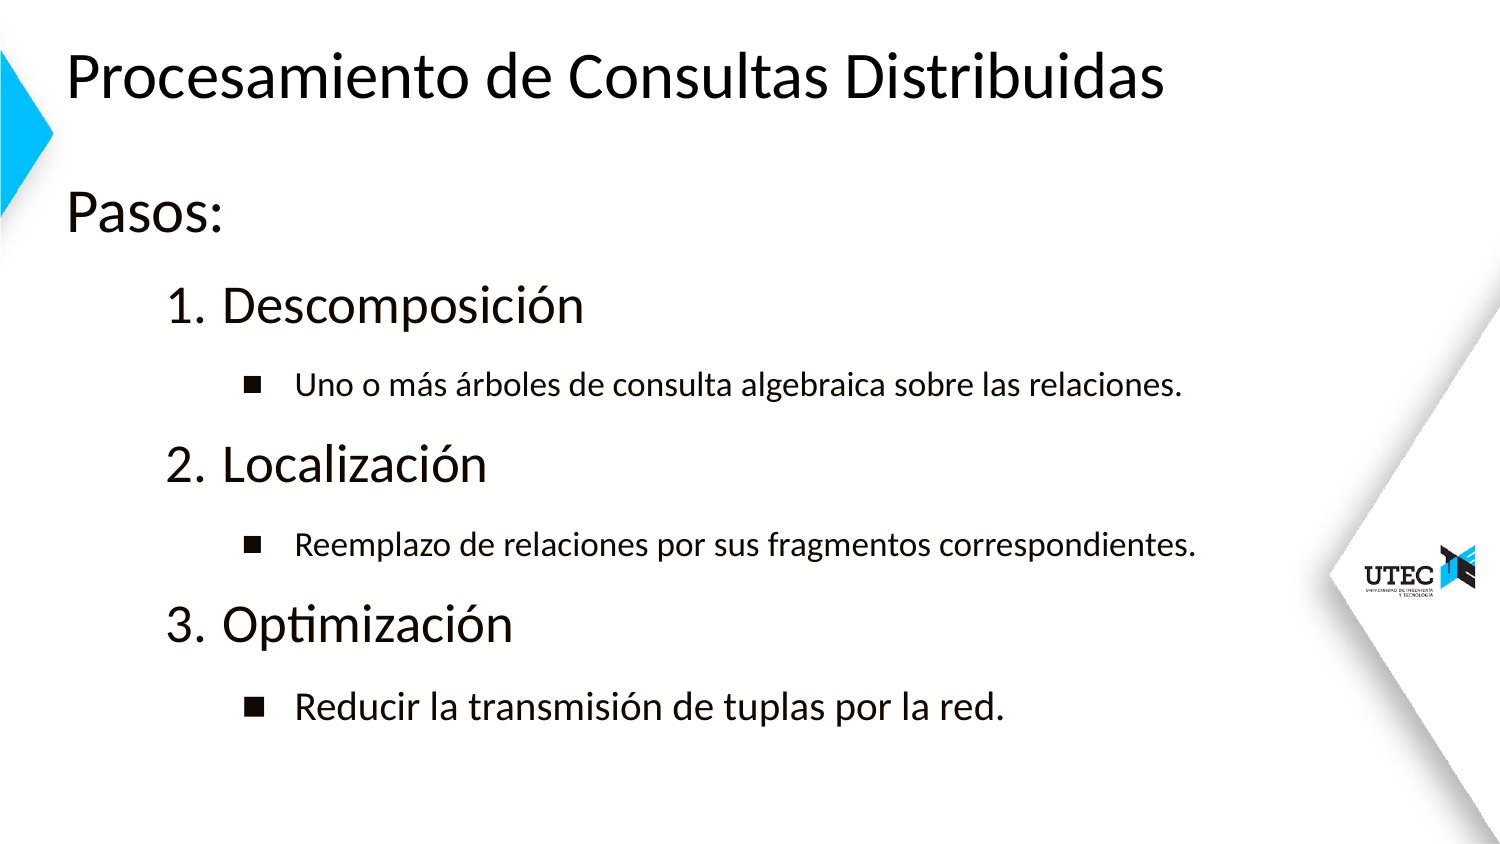

# Procesamiento de Consultas Distribuidas
Pasos:
Descomposición
Uno o más árboles de consulta algebraica sobre las relaciones.
Localización
Reemplazo de relaciones por sus fragmentos correspondientes.
Optimización
Reducir la transmisión de tuplas por la red.